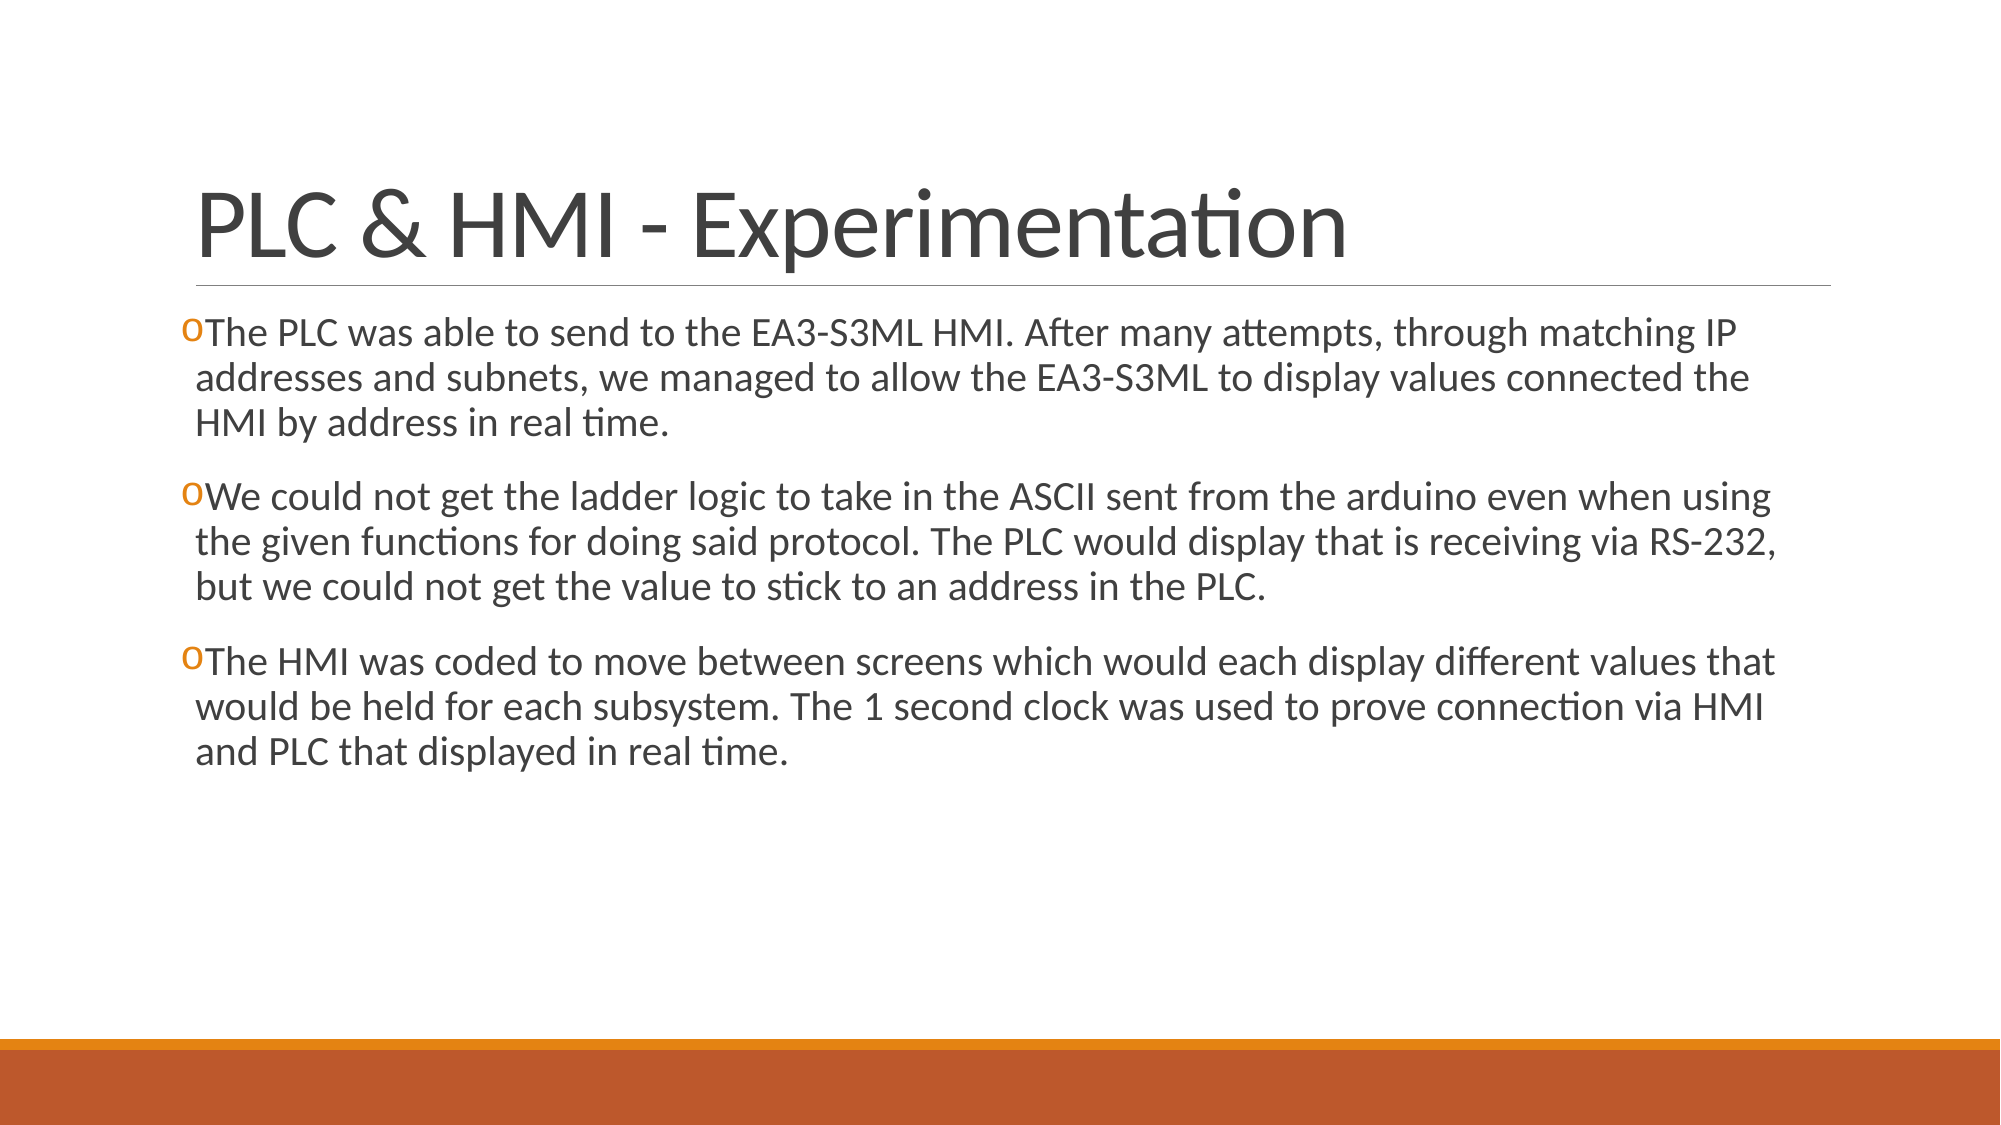

# PLC & HMI - Experimentation
The PLC was able to send to the EA3-S3ML HMI. After many attempts, through matching IP addresses and subnets, we managed to allow the EA3-S3ML to display values connected the HMI by address in real time.
We could not get the ladder logic to take in the ASCII sent from the arduino even when using the given functions for doing said protocol. The PLC would display that is receiving via RS-232, but we could not get the value to stick to an address in the PLC.
The HMI was coded to move between screens which would each display different values that would be held for each subsystem. The 1 second clock was used to prove connection via HMI and PLC that displayed in real time.